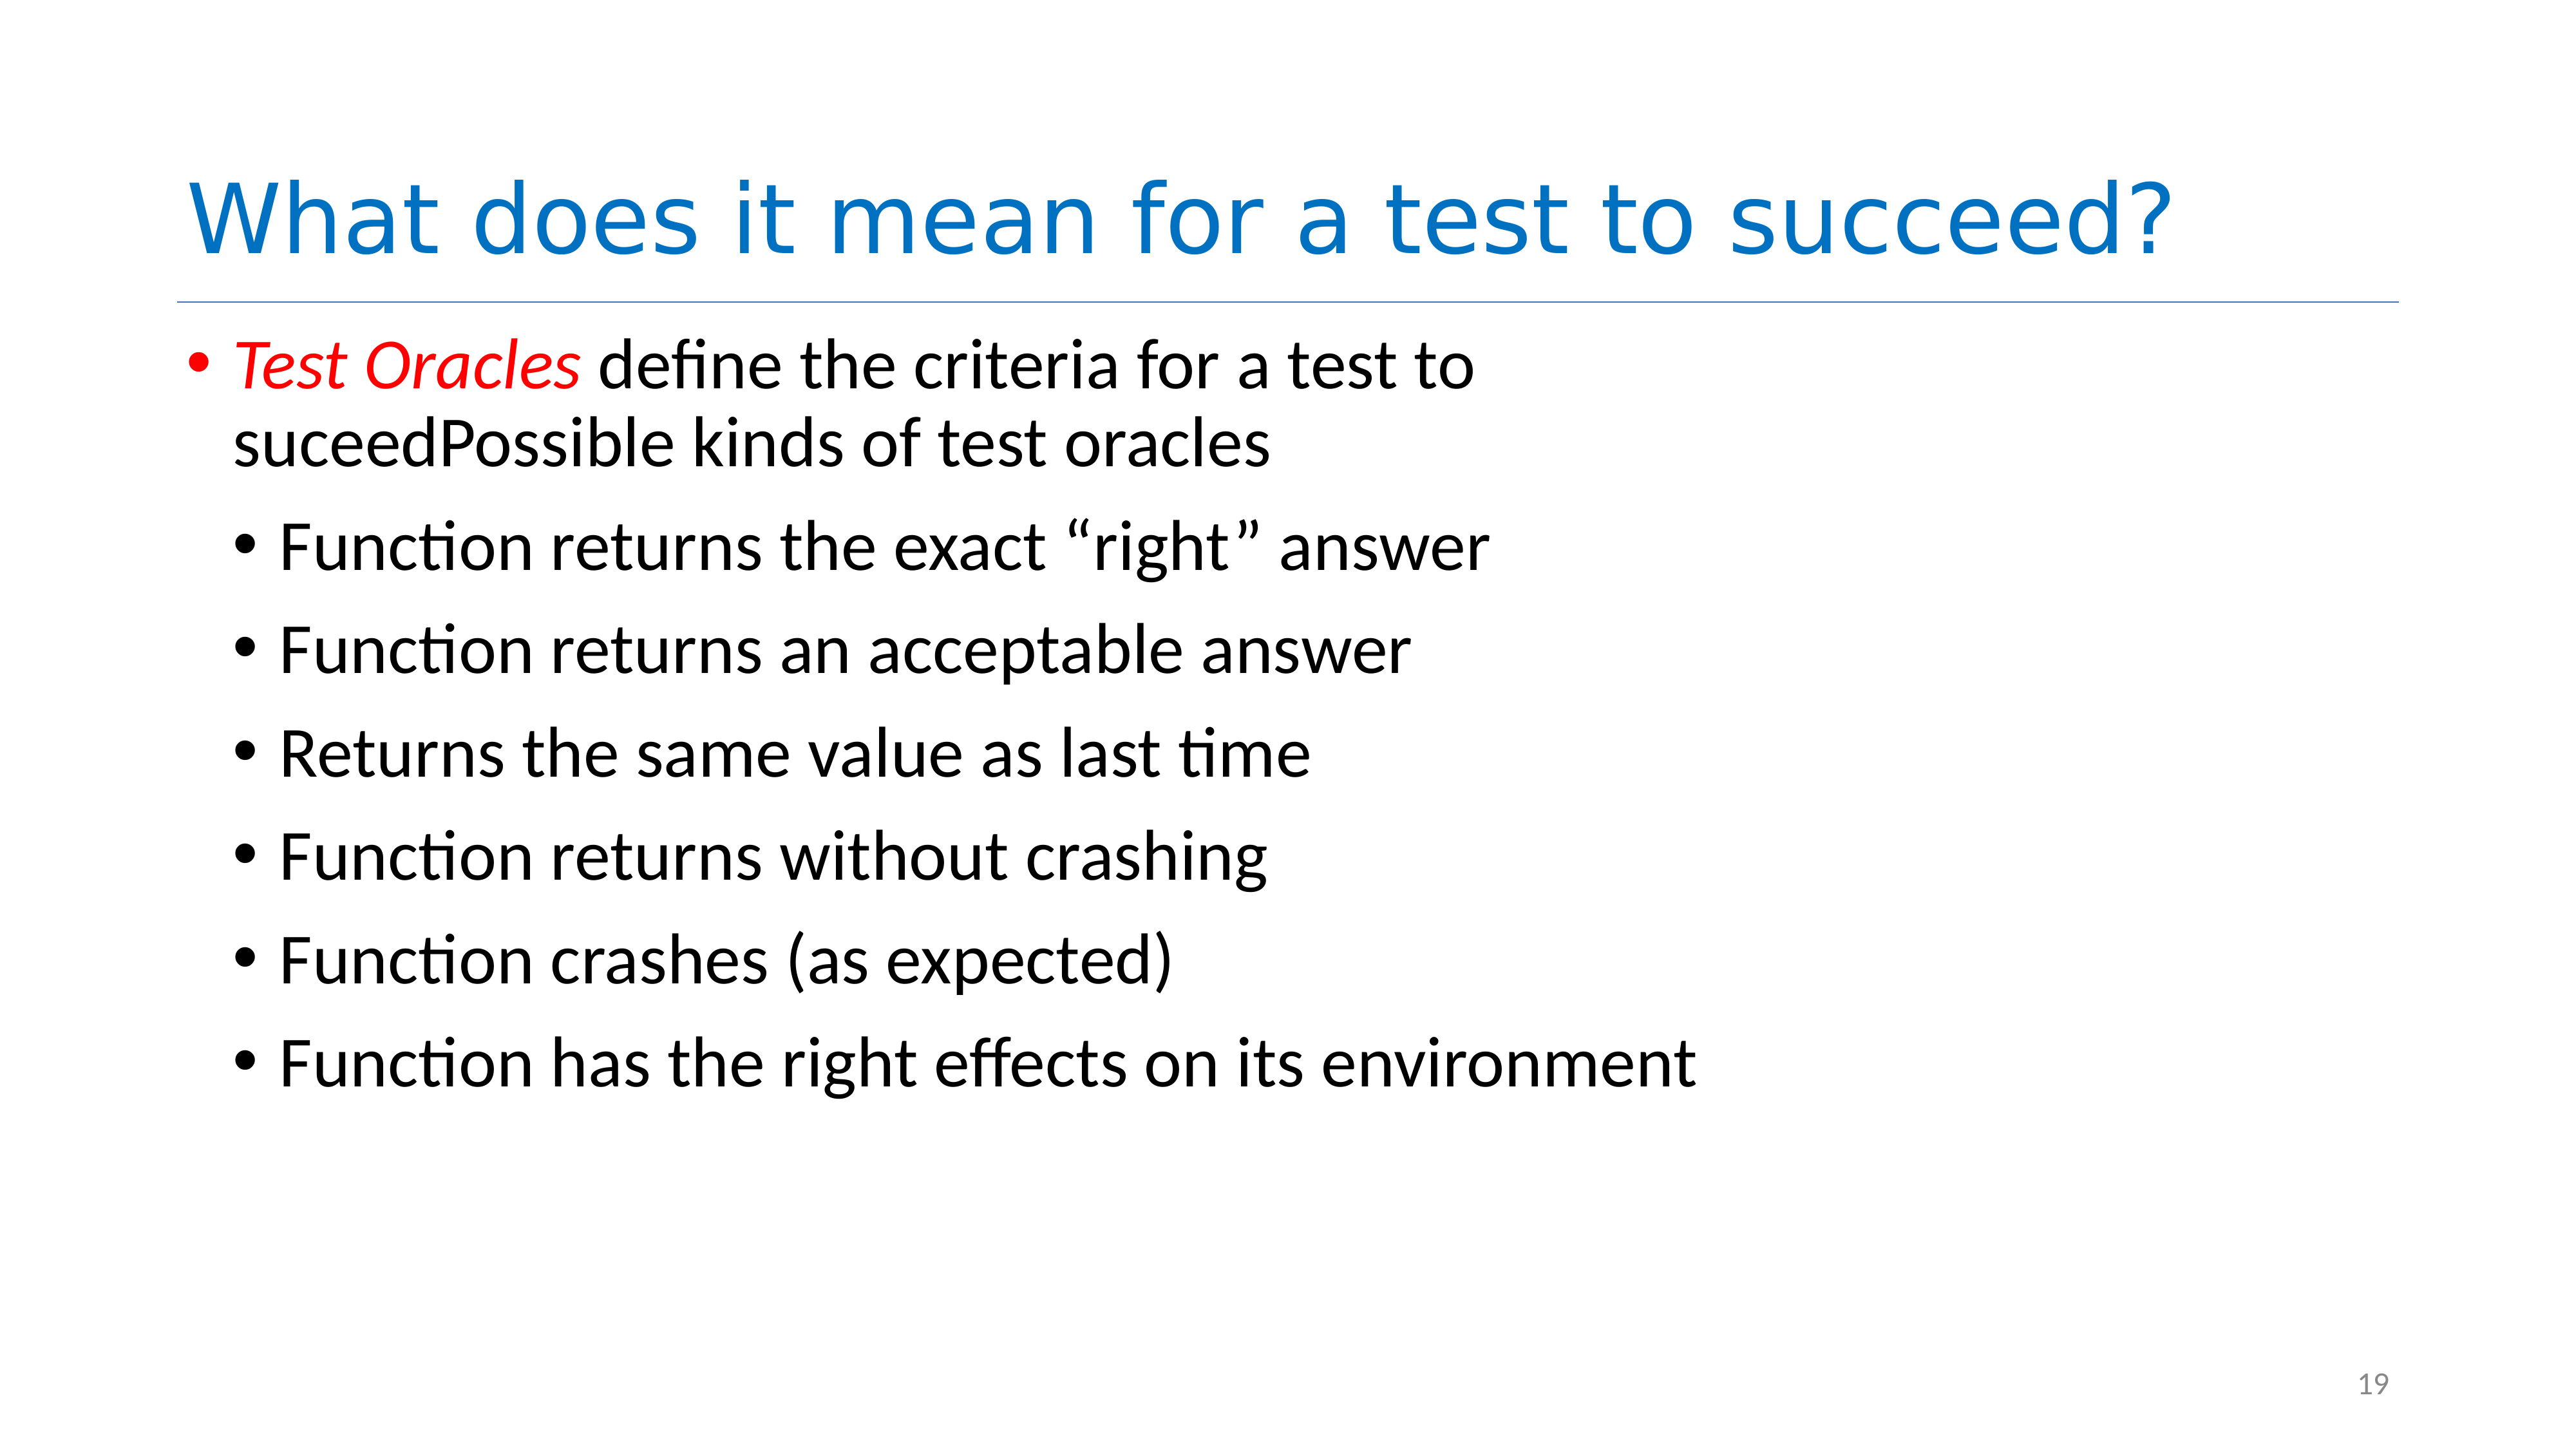

# What does it mean for a test to succeed?
Test Oracles define the criteria for a test to suceedPossible kinds of test oracles
Function returns the exact “right” answer
Function returns an acceptable answer
Returns the same value as last time
Function returns without crashing
Function crashes (as expected)
Function has the right effects on its environment
19